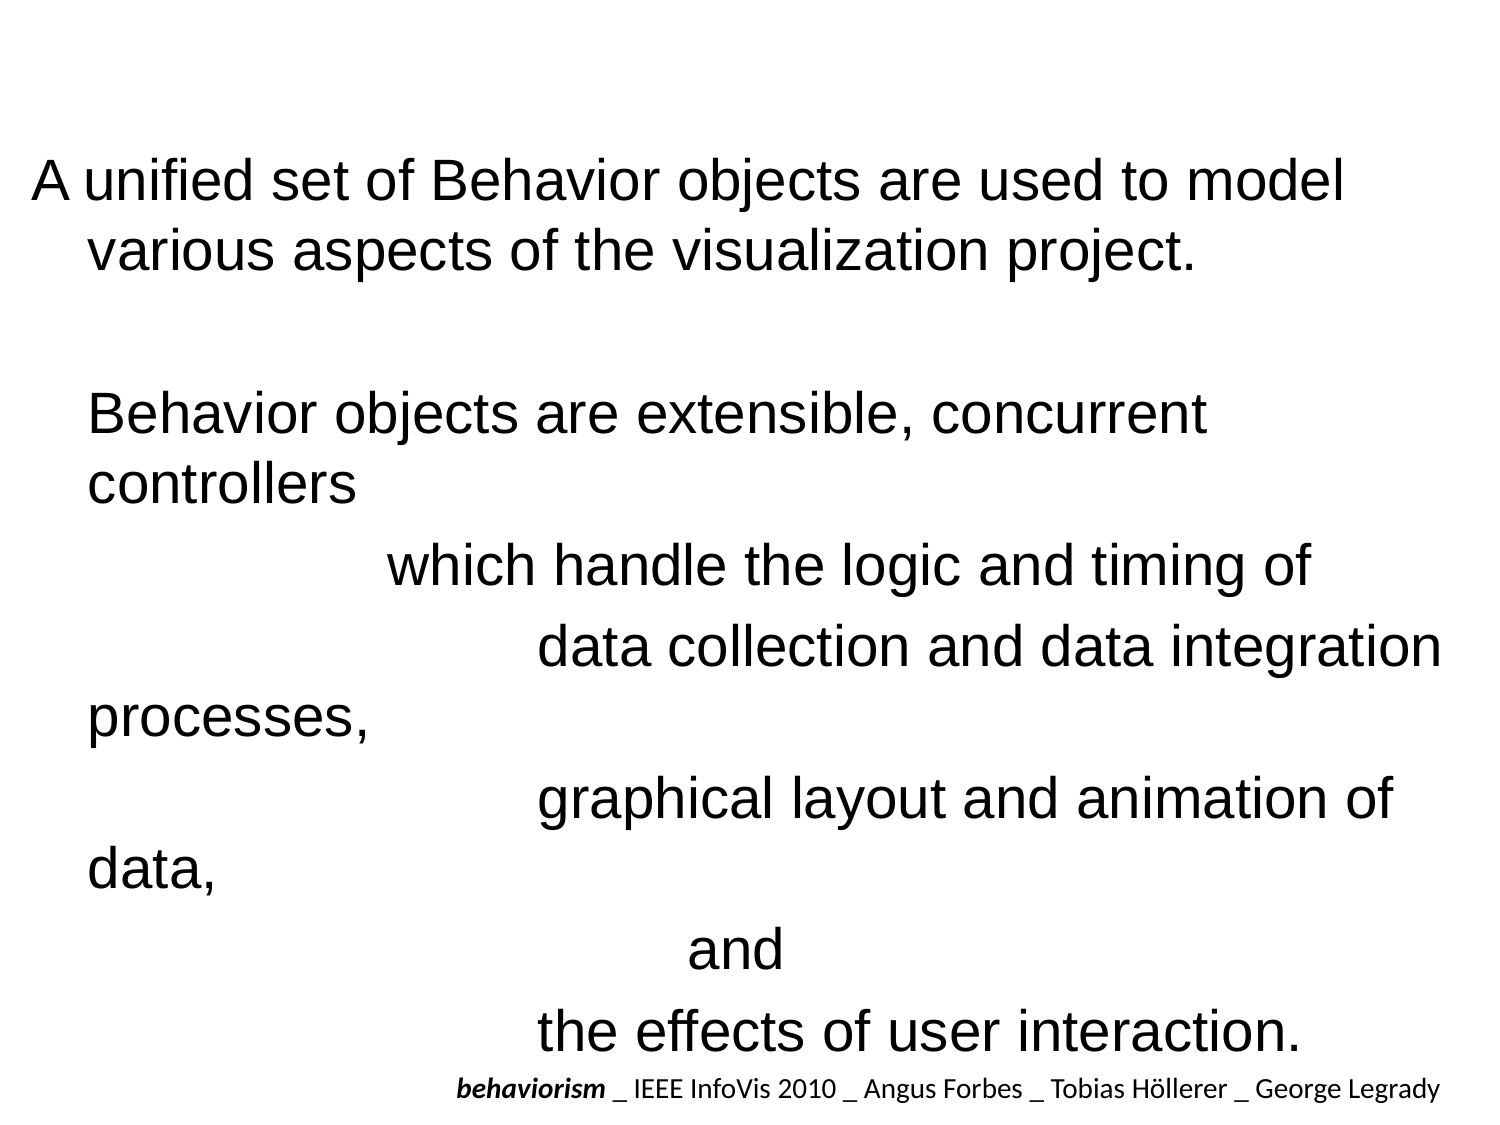

#
A unified set of Behavior objects are used to model various aspects of the visualization project.

	Behavior objects are extensible, concurrent controllers
			which handle the logic and timing of
				data collection and data integration processes,
				graphical layout and animation of data,
					and
				the effects of user interaction.